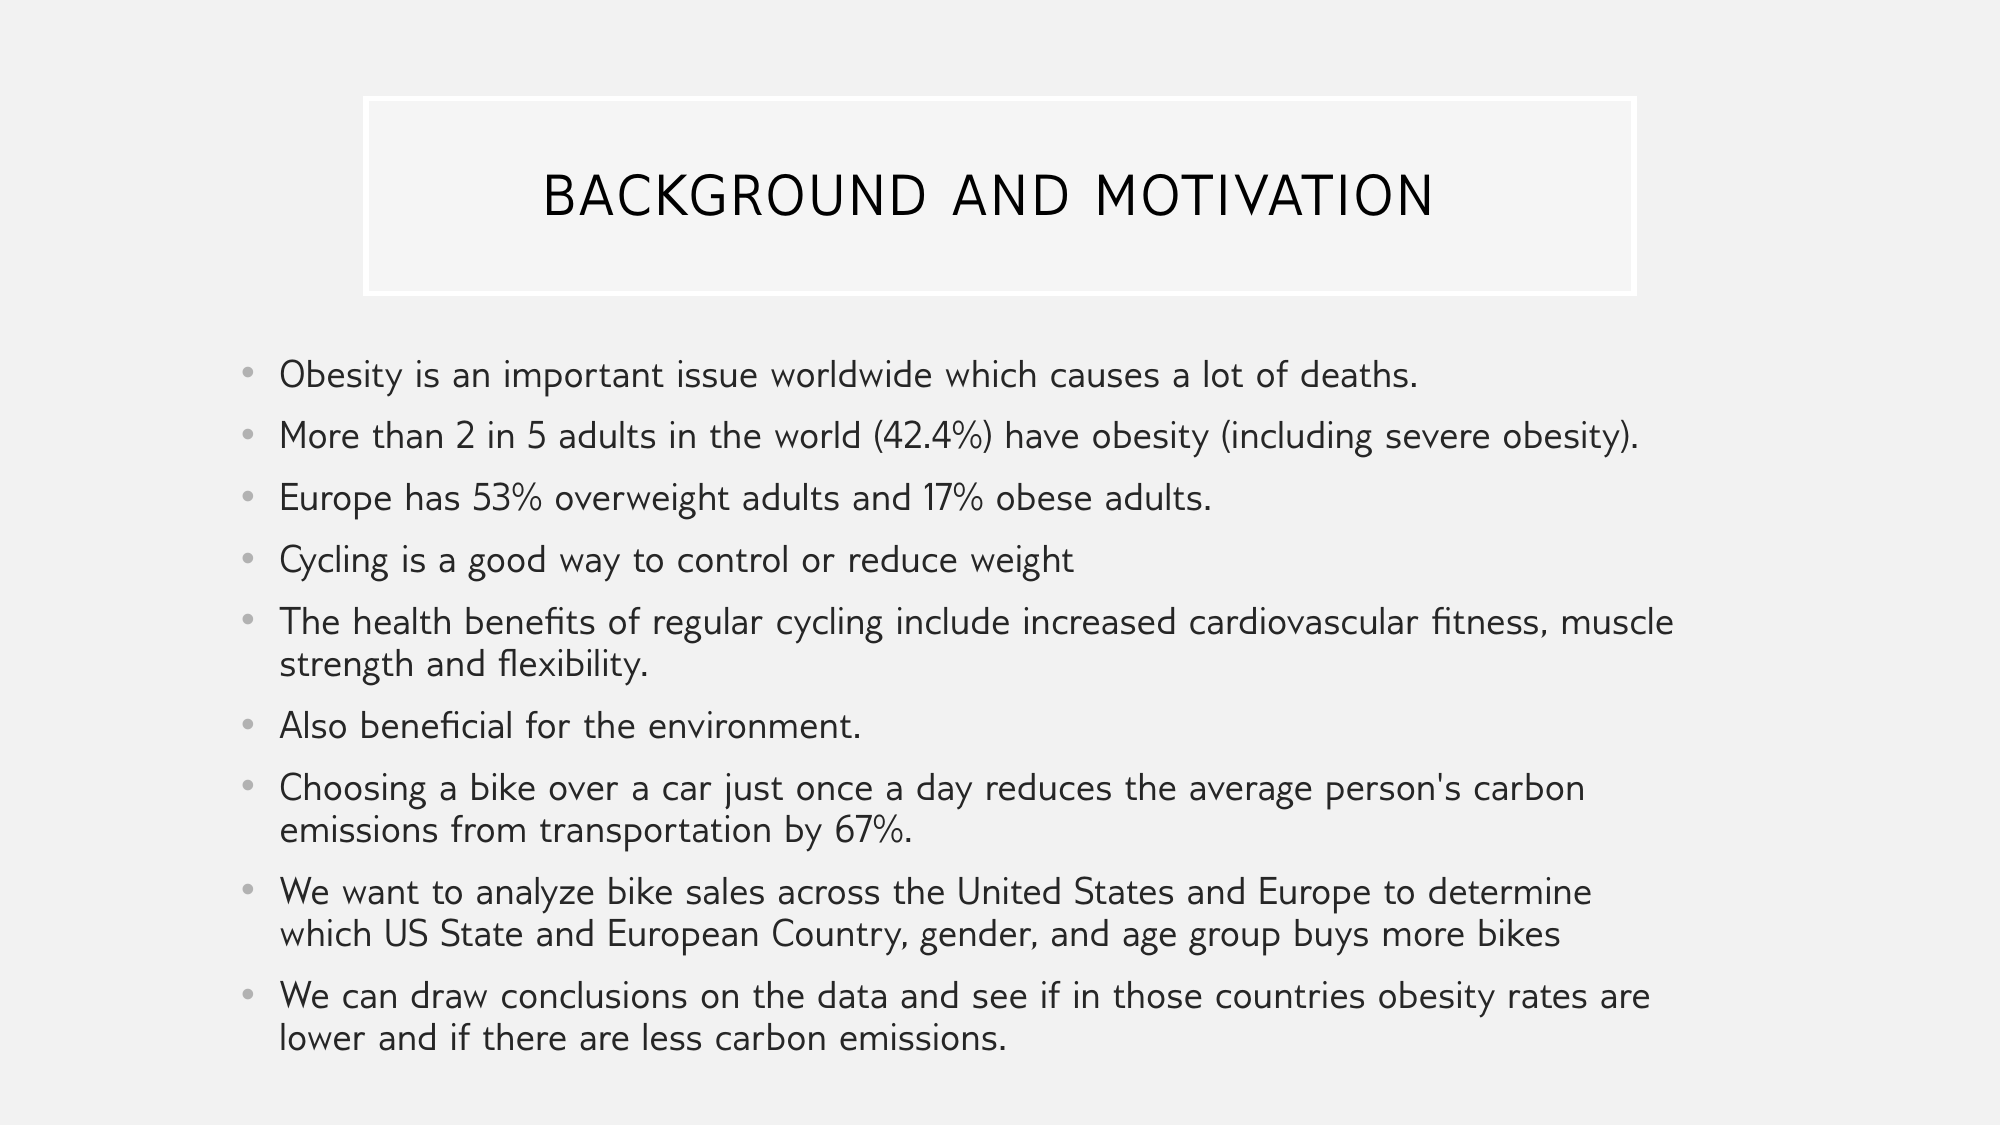

# Background and Motivation
Obesity is an important issue worldwide which causes a lot of deaths.
More than 2 in 5 adults in the world (42.4%) have obesity (including severe obesity).
Europe has 53% overweight adults and 17% obese adults.
Cycling is a good way to control or reduce weight
The health benefits of regular cycling include increased cardiovascular fitness, muscle strength and flexibility.
Also beneficial for the environment.
Choosing a bike over a car just once a day reduces the average person's carbon emissions from transportation by 67%.
We want to analyze bike sales across the United States and Europe to determine which US State and European Country, gender, and age group buys more bikes
We can draw conclusions on the data and see if in those countries obesity rates are lower and if there are less carbon emissions.